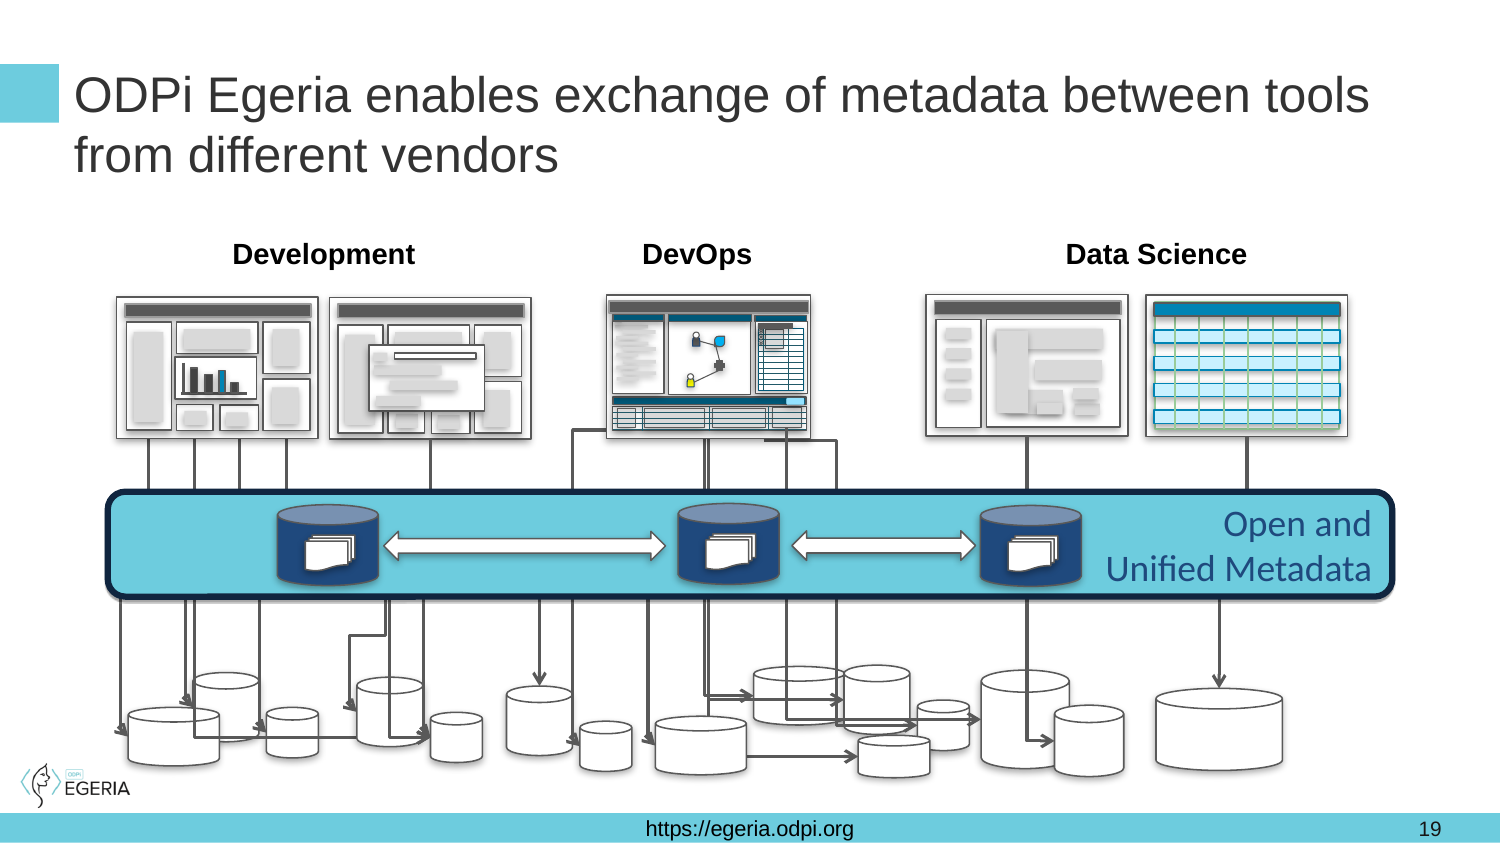

# ODPi Egeria enables exchange of metadata between tools from different vendors
Development
DevOps
Data Science

Open and
Unified Metadata

19